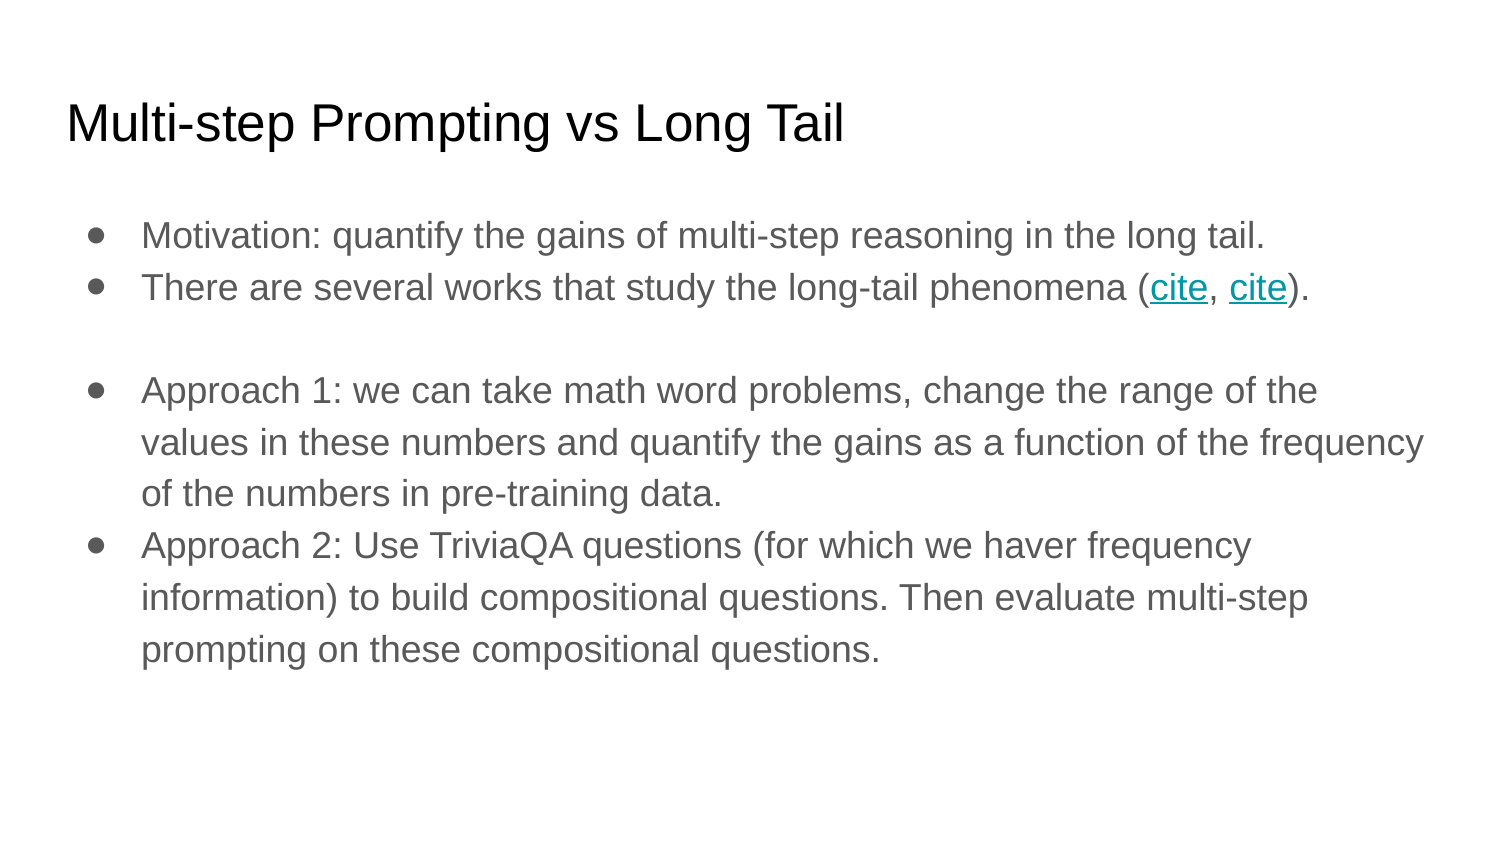

# Multi-step Prompting vs Long Tail
Motivation: quantify the gains of multi-step reasoning in the long tail.
There are several works that study the long-tail phenomena (cite, cite).

Approach 1: we can take math word problems, change the range of the values in these numbers and quantify the gains as a function of the frequency of the numbers in pre-training data.
Approach 2: Use TriviaQA questions (for which we haver frequency information) to build compositional questions. Then evaluate multi-step prompting on these compositional questions.